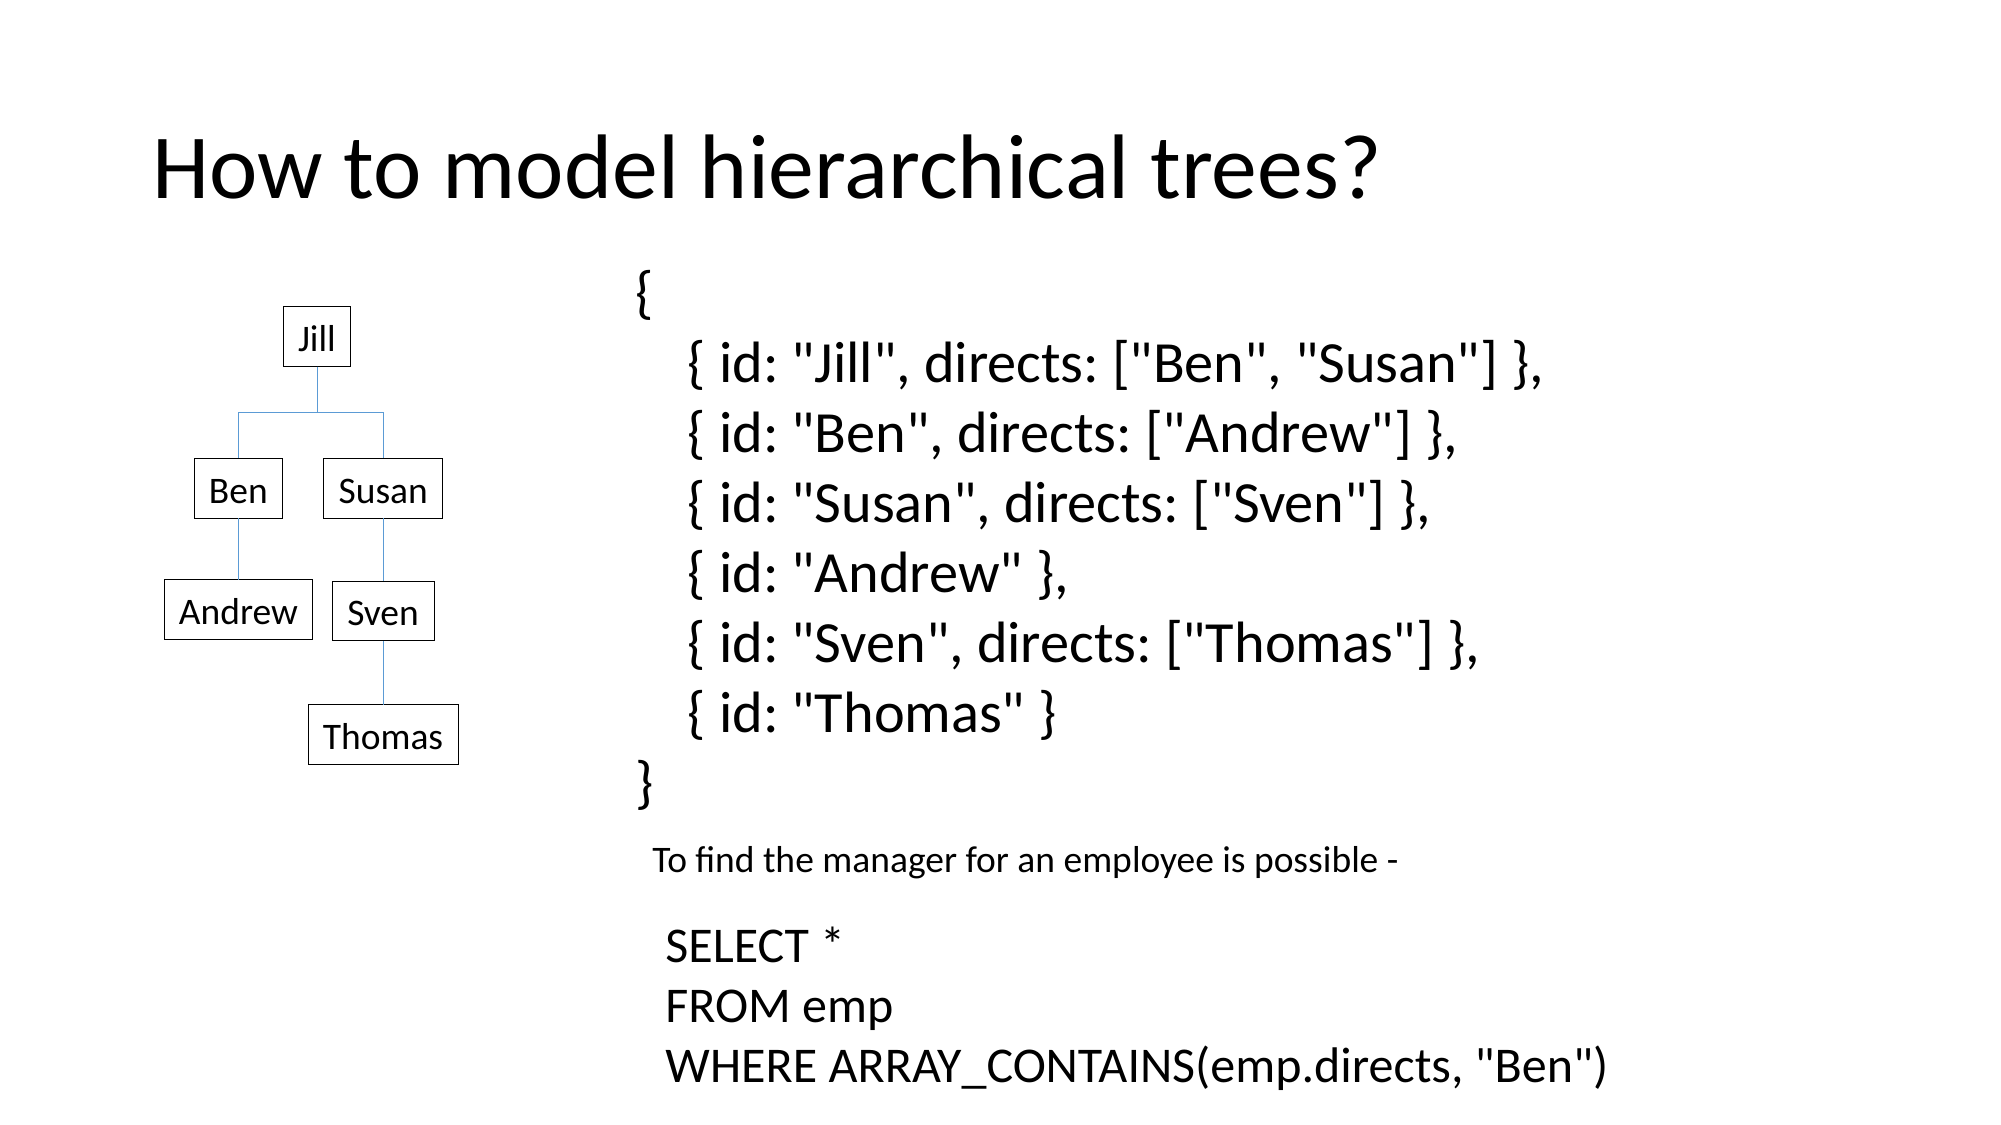

# How to model hierarchical trees?
{
    { id: "Jill", directs: ["Ben", "Susan"] },
    { id: "Ben", directs: ["Andrew"] },
    { id: "Susan", directs: ["Sven"] },
    { id: "Andrew" },
    { id: "Sven", directs: ["Thomas"] },
    { id: "Thomas" }
}
Jill
Ben
Susan
Andrew
Sven
Thomas
To find the manager for an employee is possible -
SELECT *
FROM emp
WHERE ARRAY_CONTAINS(emp.directs, "Ben")